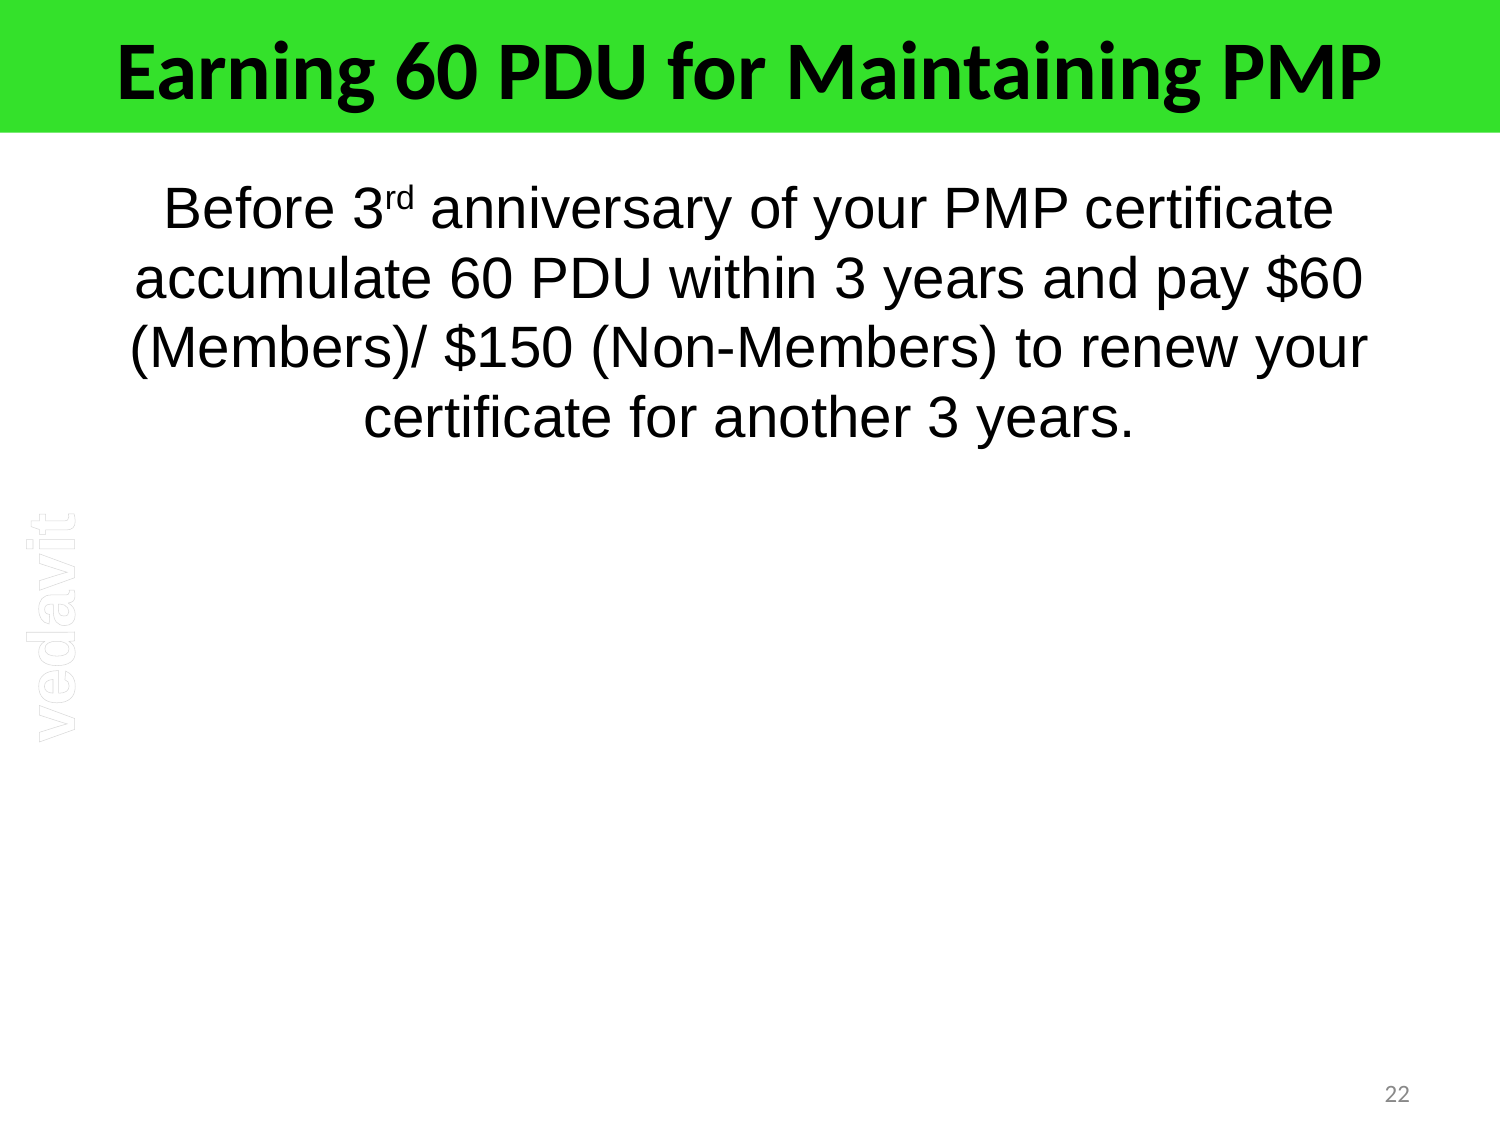

# Earning 60 PDU for Maintaining PMP

Before 3rd anniversary of your PMP certificate accumulate 60 PDU within 3 years and pay $60 (Members)/ $150 (Non-Members) to renew your certificate for another 3 years.

22